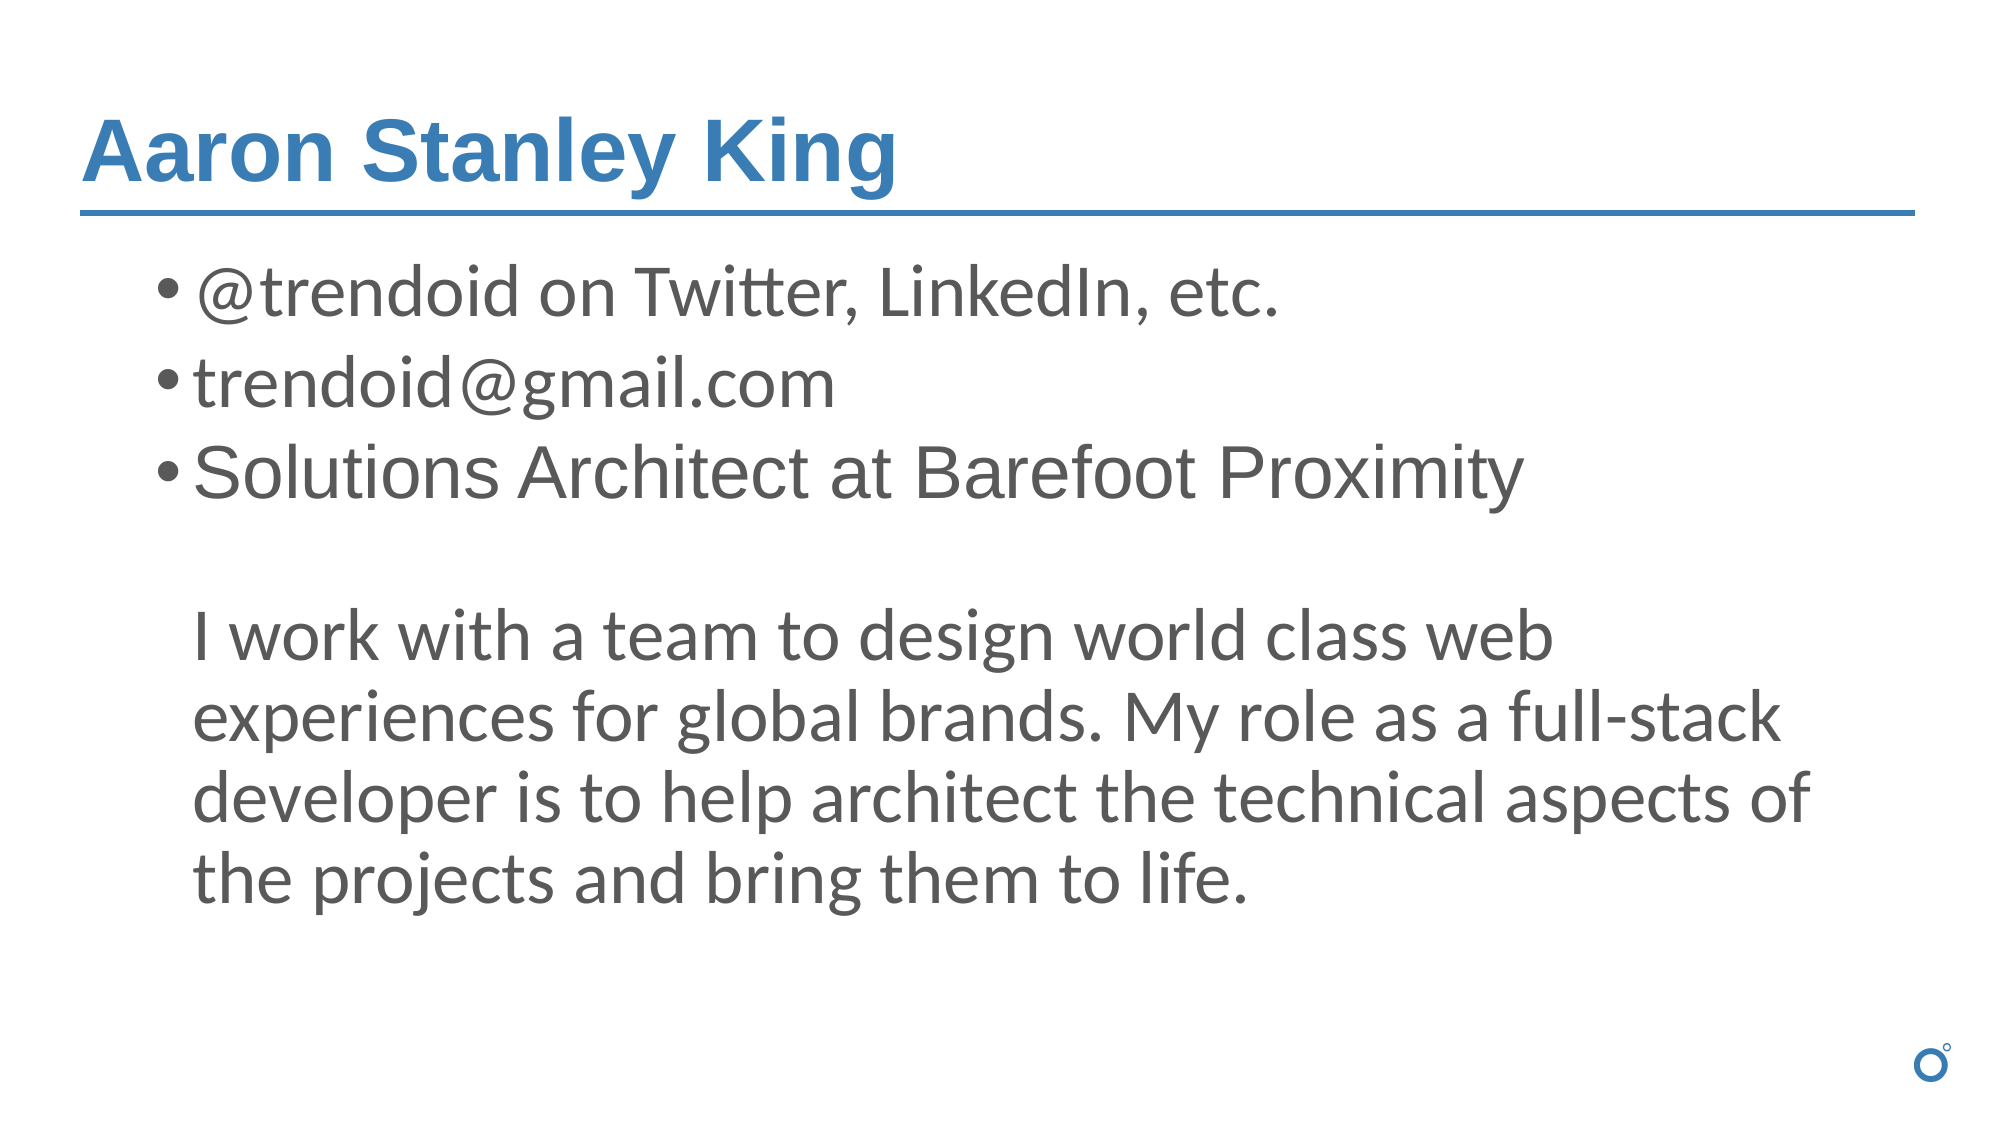

# Aaron Stanley King
@trendoid on Twitter, LinkedIn, etc.
trendoid@gmail.com
Solutions Architect at Barefoot Proximity
I work with a team to design world class web experiences for global brands. My role as a full-stack developer is to help architect the technical aspects of the projects and bring them to life.